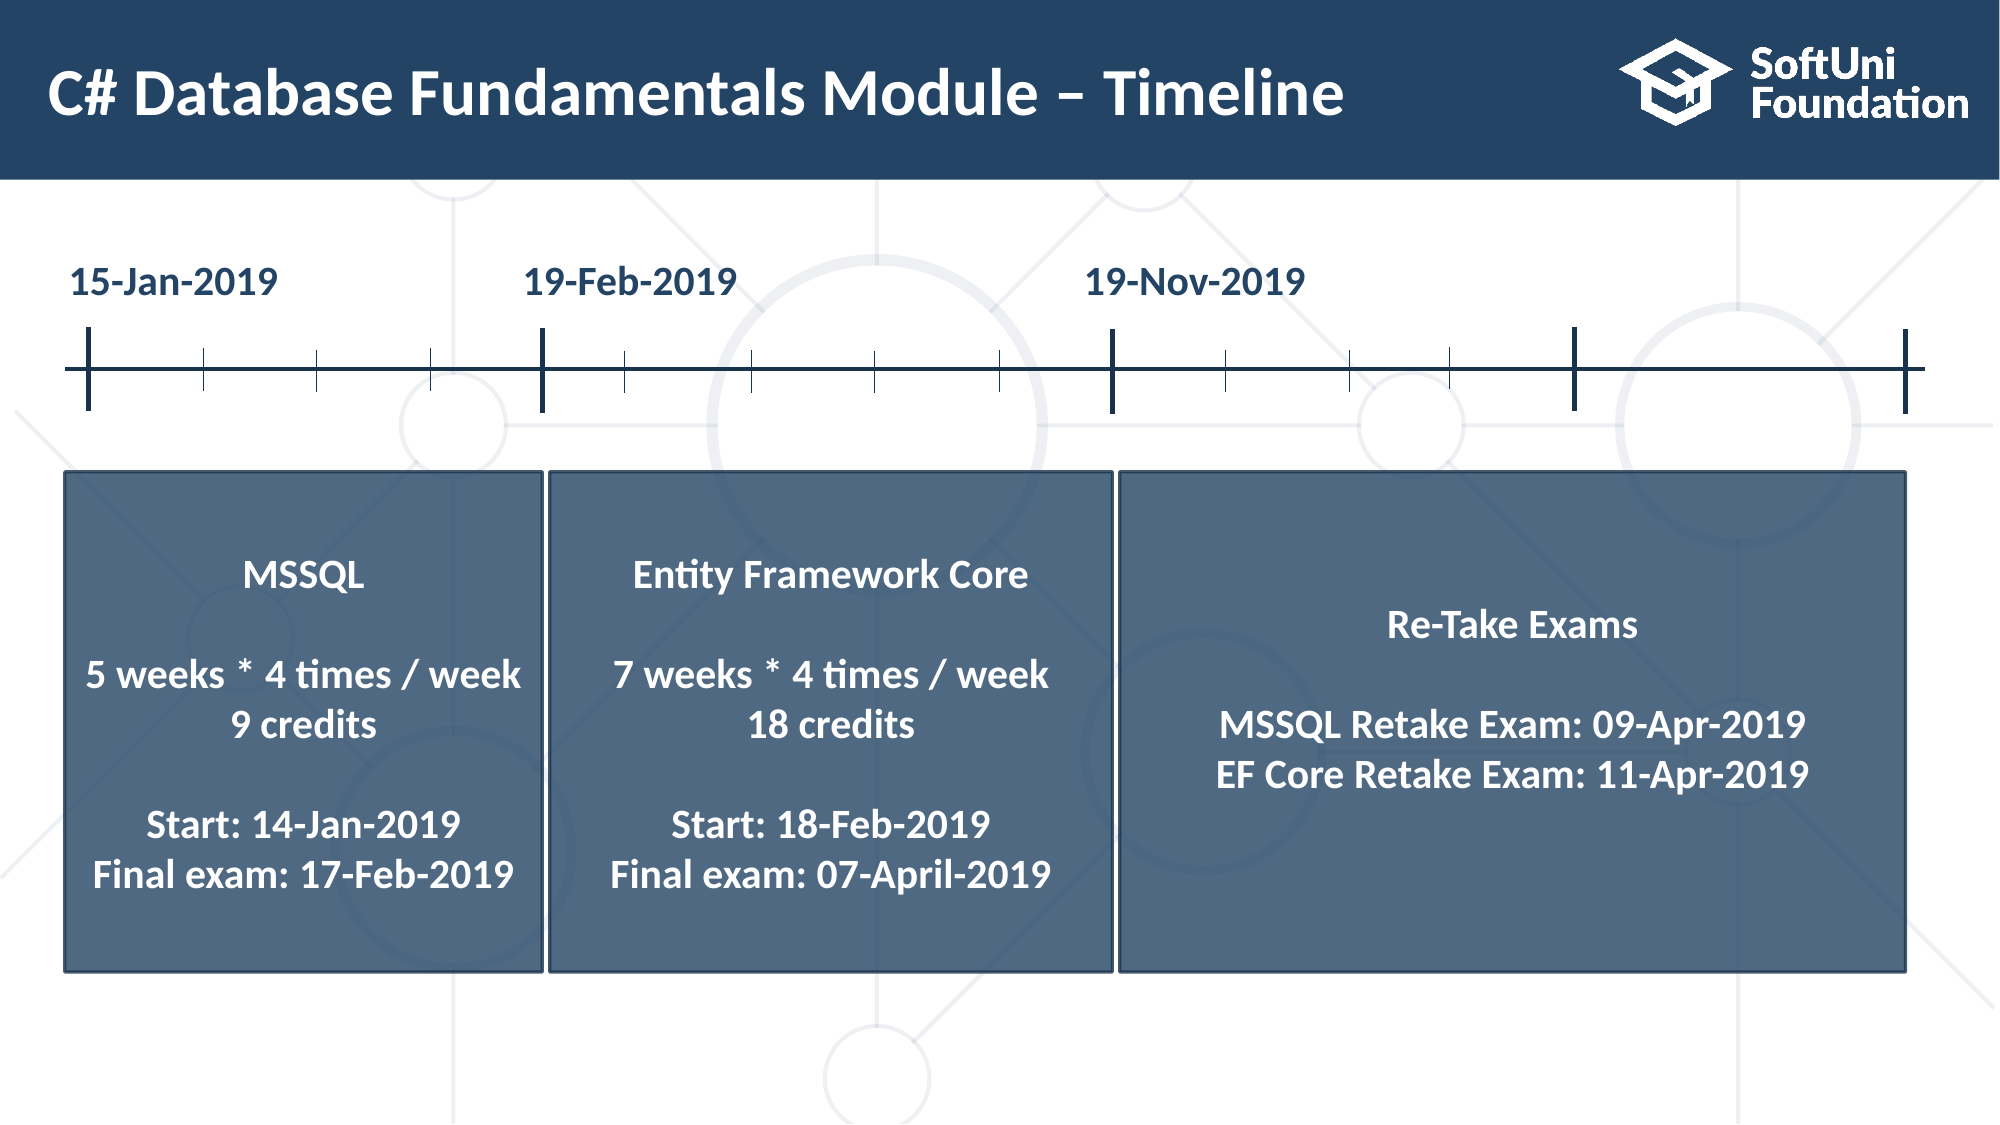

# C# Database Fundamentals Module – Timeline
15-Jan-2019
19-Feb-2019
19-Nov-2019
MSSQL

5 weeks * 4 times / week
9 credits

Start: 14-Jan-2019
Final exam: 17-Feb-2019
Entity Framework Core

7 weeks * 4 times / week
18 credits

Start: 18-Feb-2019
Final exam: 07-April-2019
Re-Take Exams

MSSQL Retake Exam: 09-Apr-2019
EF Core Retake Exam: 11-Apr-2019